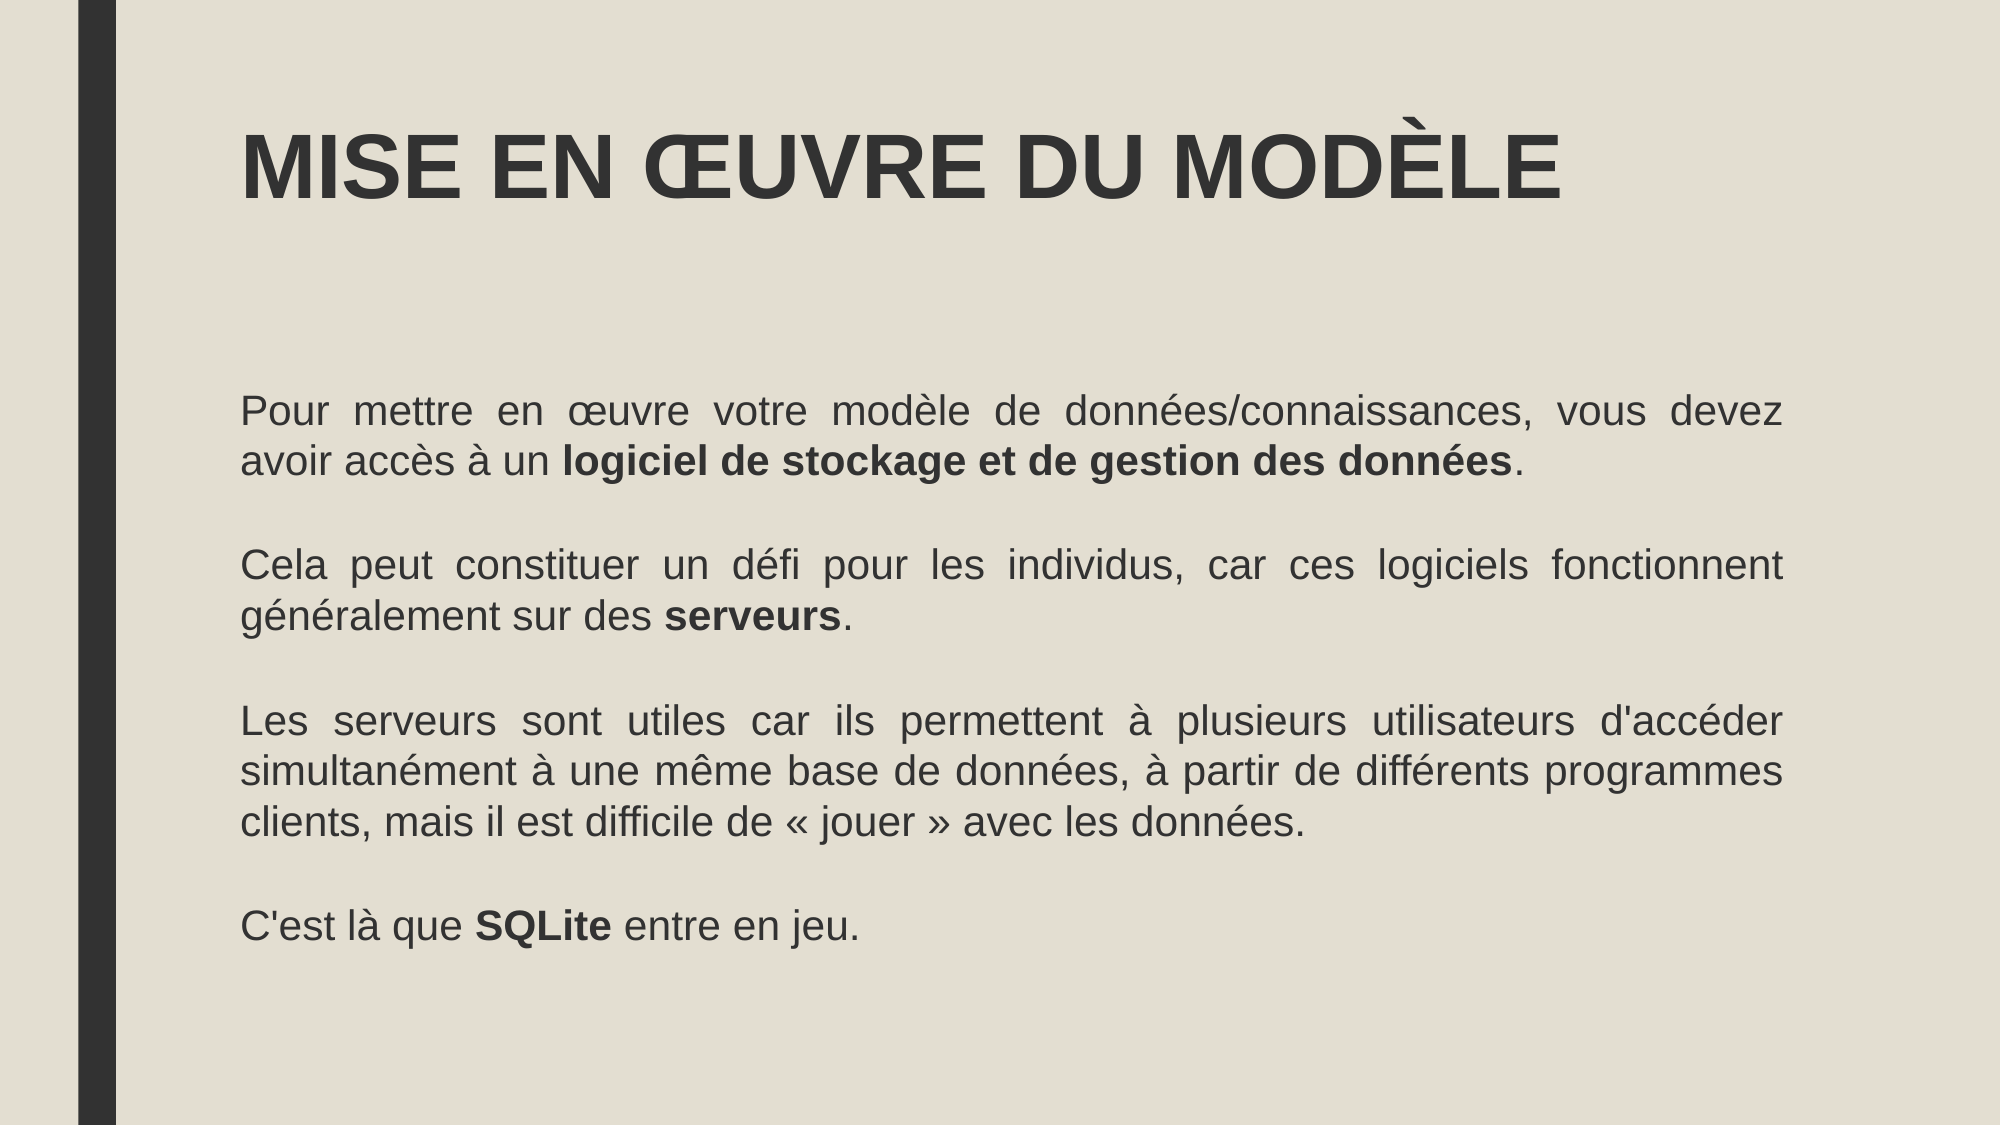

# Mise en œuvre dU modèle
Pour mettre en œuvre votre modèle de données/connaissances, vous devez avoir accès à un logiciel de stockage et de gestion des données.

Cela peut constituer un défi pour les individus, car ces logiciels fonctionnent généralement sur des serveurs.

Les serveurs sont utiles car ils permettent à plusieurs utilisateurs d'accéder simultanément à une même base de données, à partir de différents programmes clients, mais il est difficile de « jouer » avec les données.

C'est là que SQLite entre en jeu.